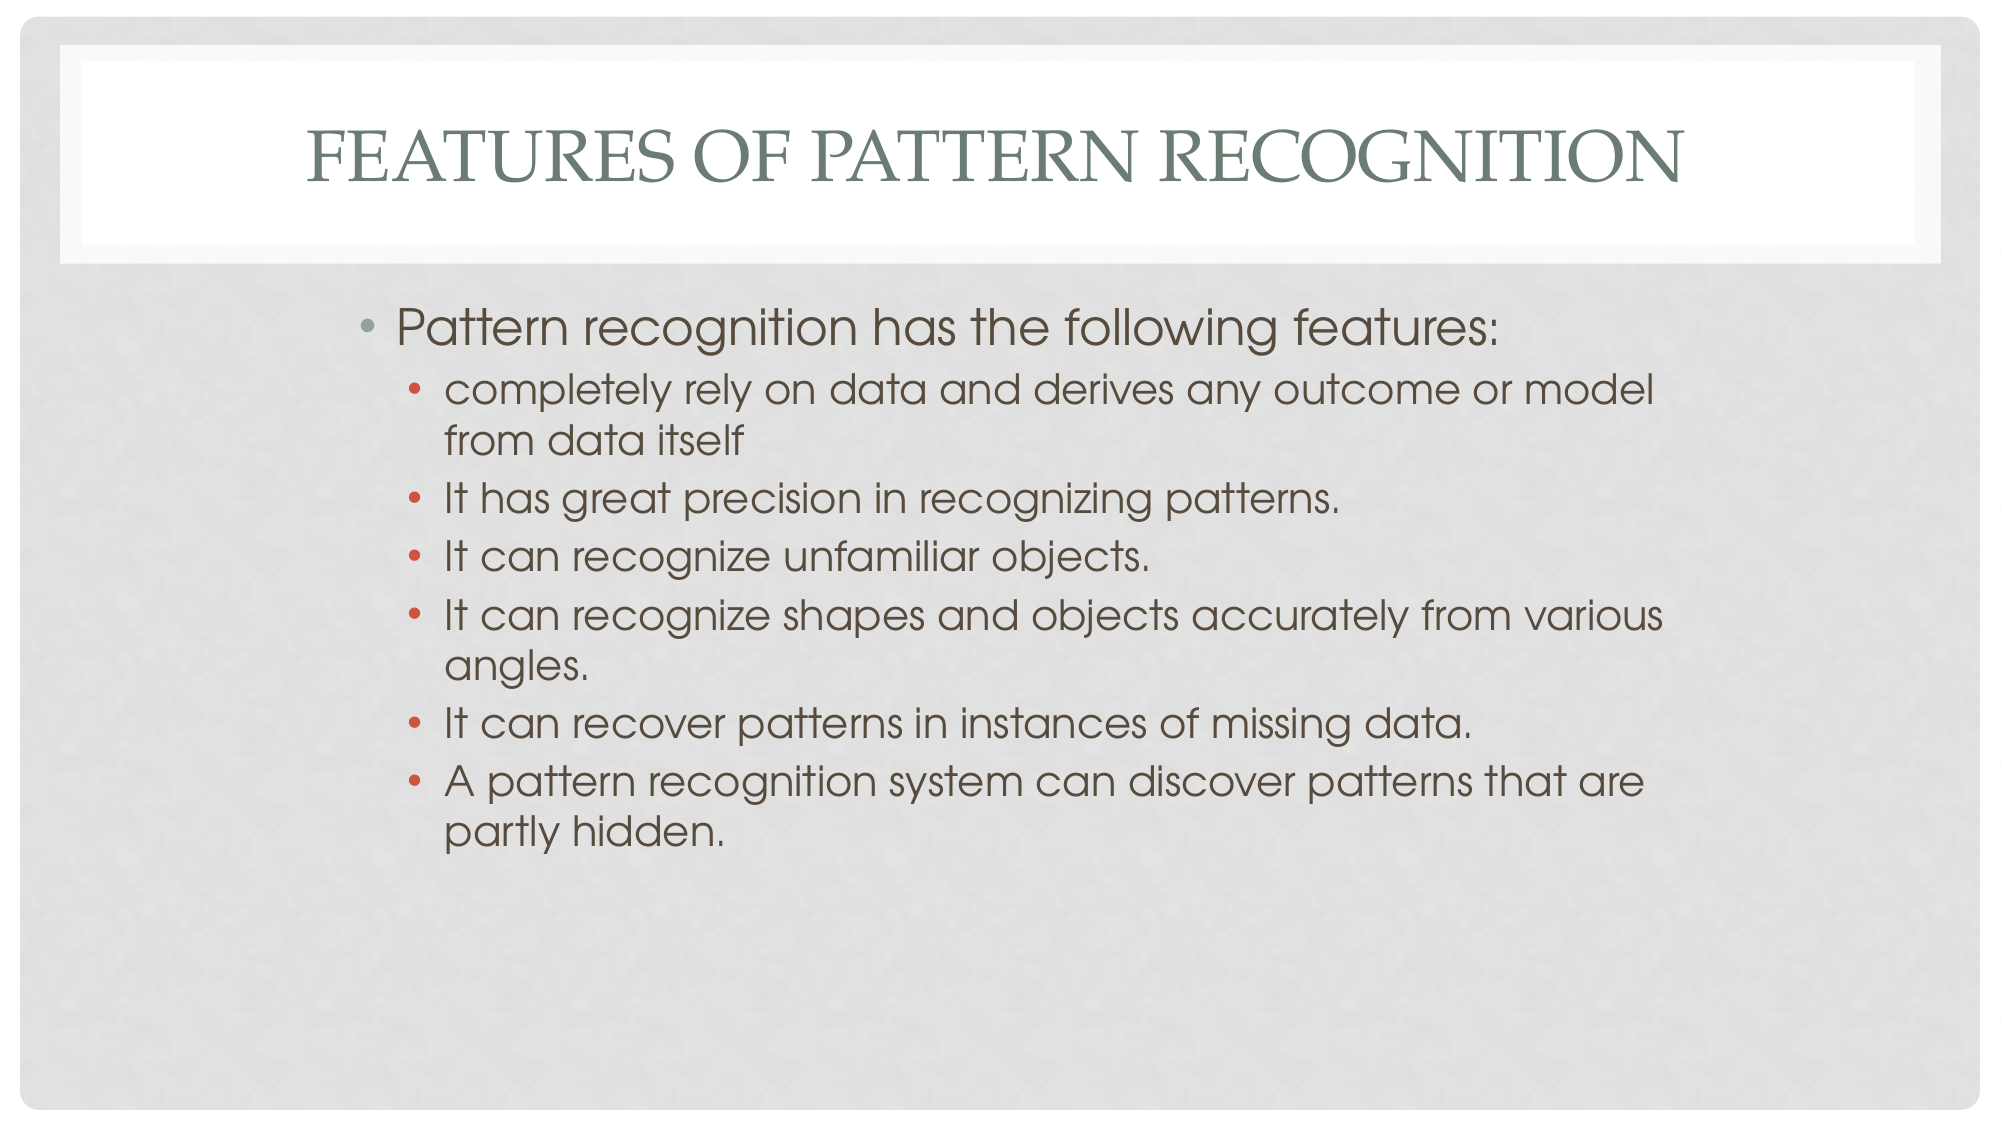

# Features of pattern recognition
Pattern recognition has the following features:
completely rely on data and derives any outcome or model from data itself
It has great precision in recognizing patterns.
It can recognize unfamiliar objects.
It can recognize shapes and objects accurately from various angles.
It can recover patterns in instances of missing data.
A pattern recognition system can discover patterns that are partly hidden.